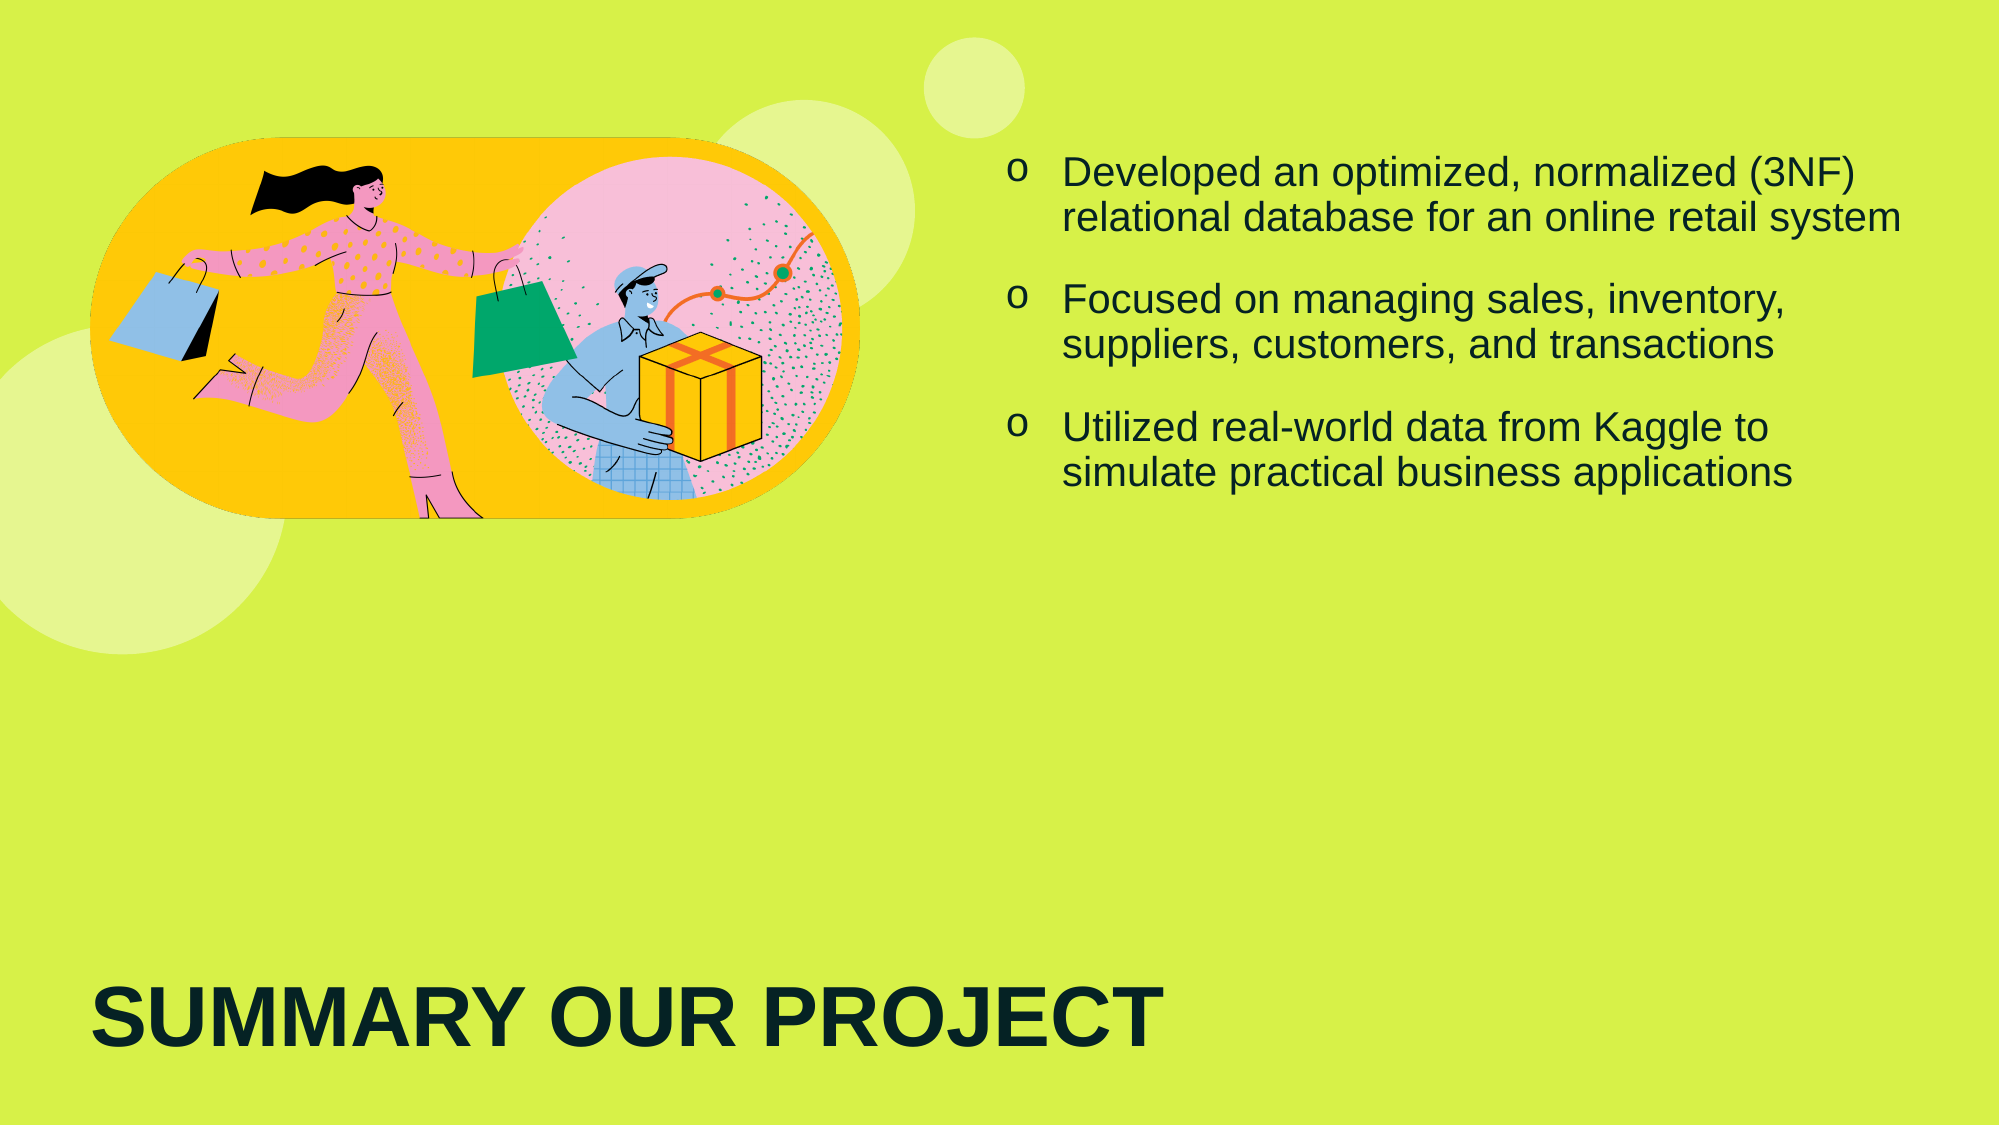

Developed an optimized, normalized (3NF) relational database for an online retail system
Focused on managing sales, inventory, suppliers, customers, and transactions
Utilized real-world data from Kaggle to simulate practical business applications
# SUMMARY OUR PROJECT